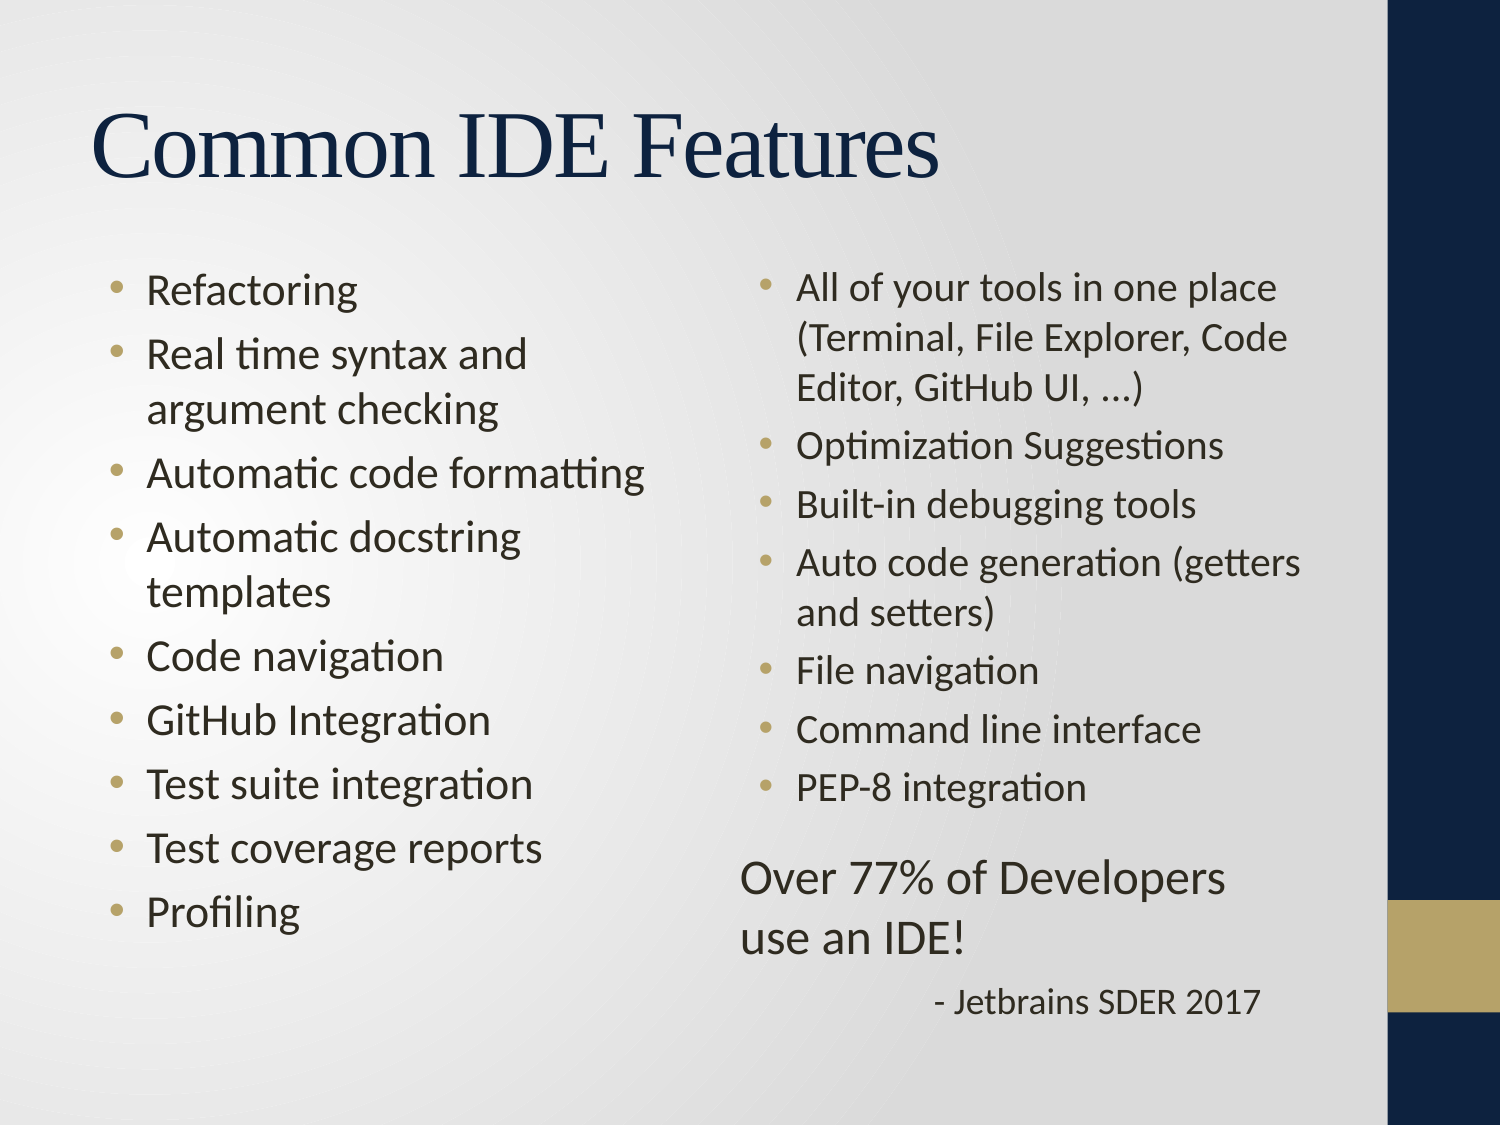

# Common IDE Features
Refactoring
Real time syntax and argument checking
Automatic code formatting
Automatic docstring templates
Code navigation
GitHub Integration
Test suite integration
Test coverage reports
Profiling

All of your tools in one place (Terminal, File Explorer, Code Editor, GitHub UI, ...)
Optimization Suggestions
Built-in debugging tools
Auto code generation (getters and setters)
File navigation
Command line interface
PEP-8 integration

Over 77% of Developers use an IDE!
- Jetbrains SDER 2017